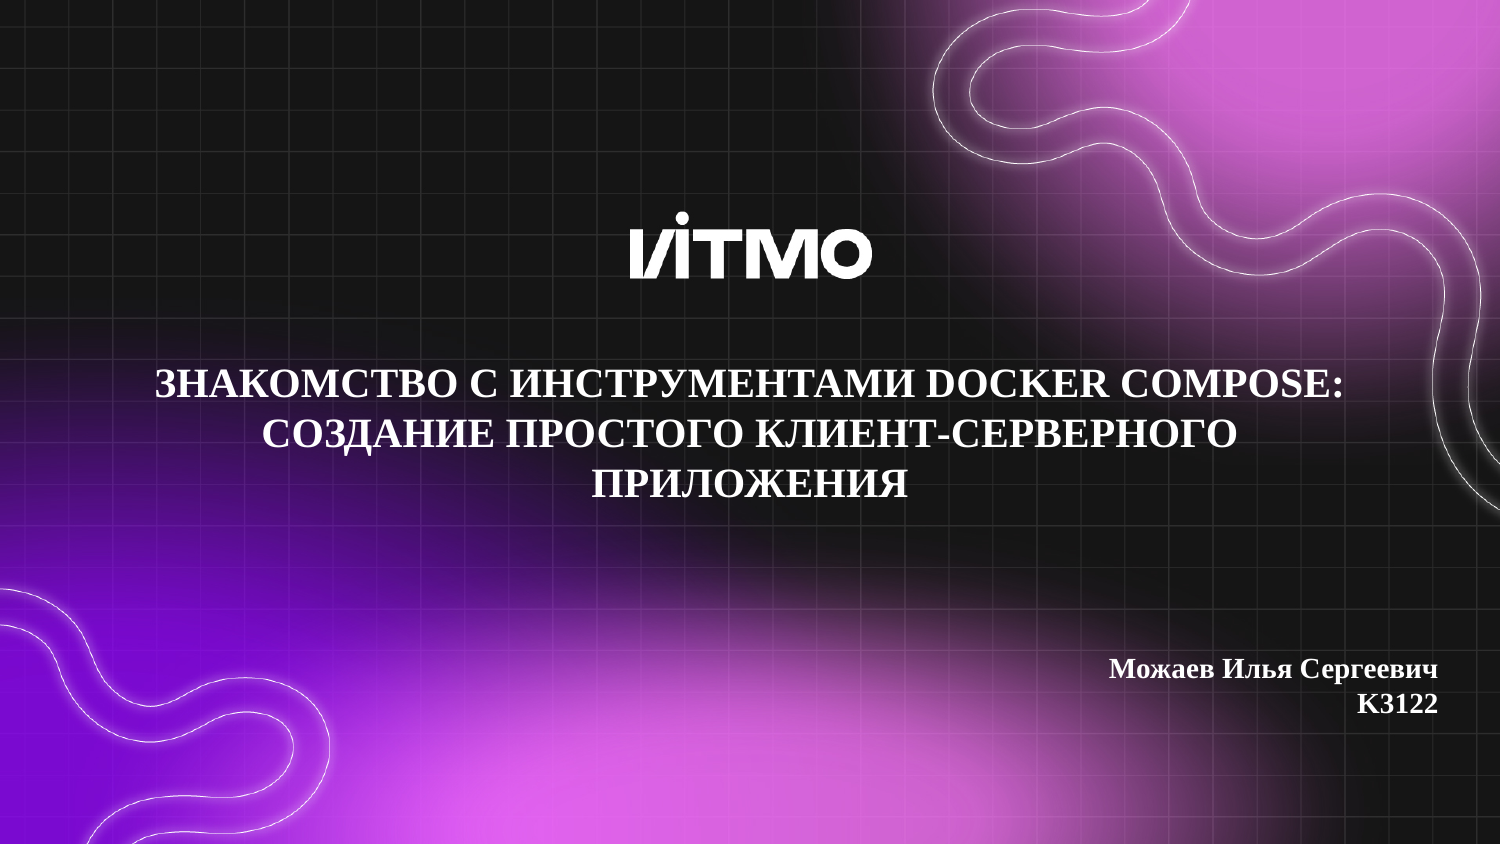

# ЗНАКОМСТВО С ИНСТРУМЕНТАМИ DOCKER COMPOSE: СОЗДАНИЕ ПРОСТОГО КЛИЕНТ-СЕРВЕРНОГО ПРИЛОЖЕНИЯ
Можаев Илья Сергеевич
K3122